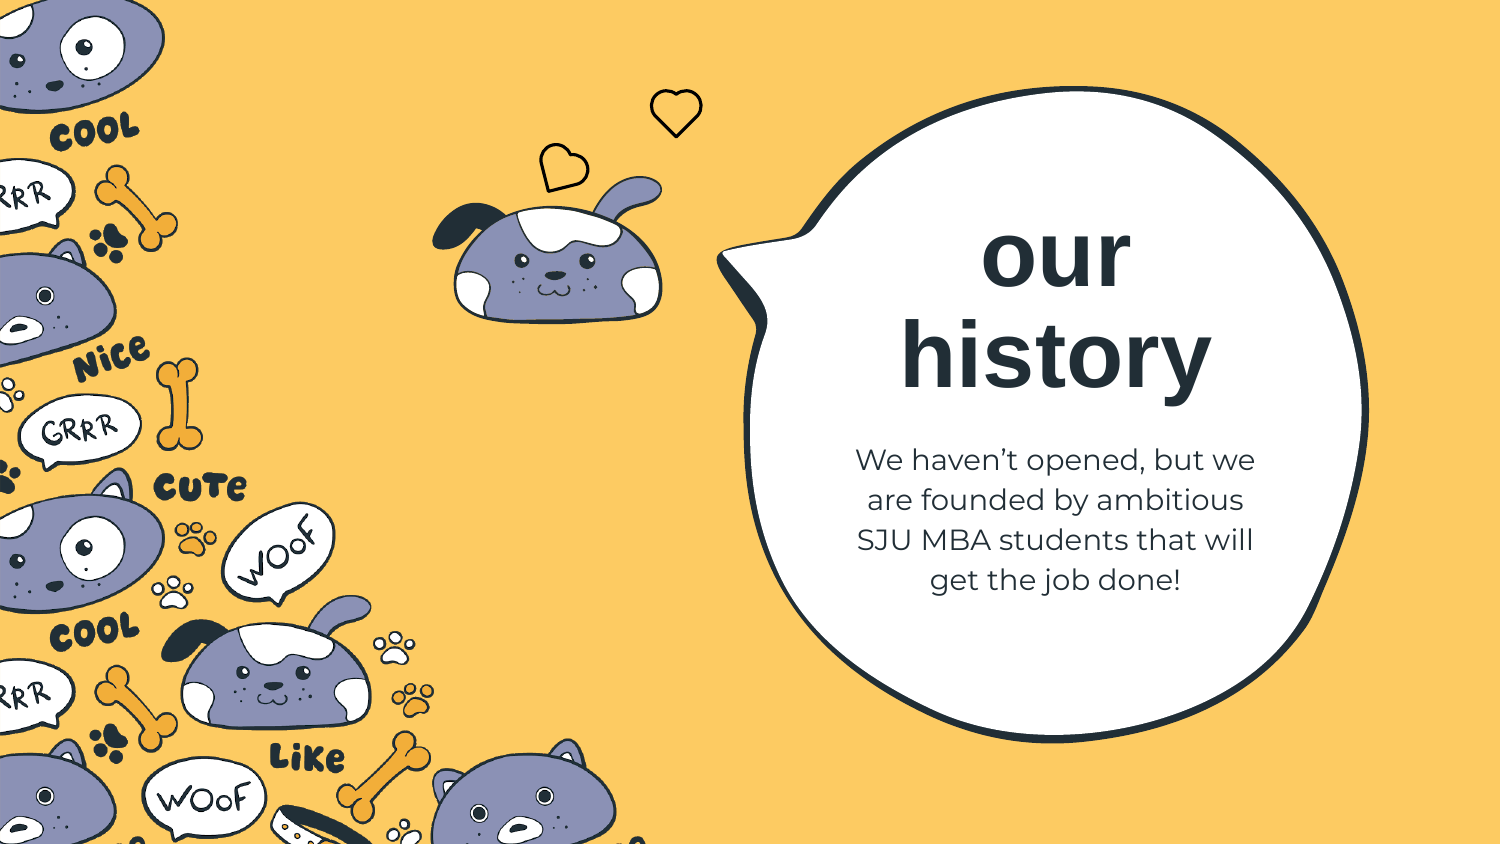

# our
history
We haven’t opened, but we are founded by ambitious SJU MBA students that will get the job done!